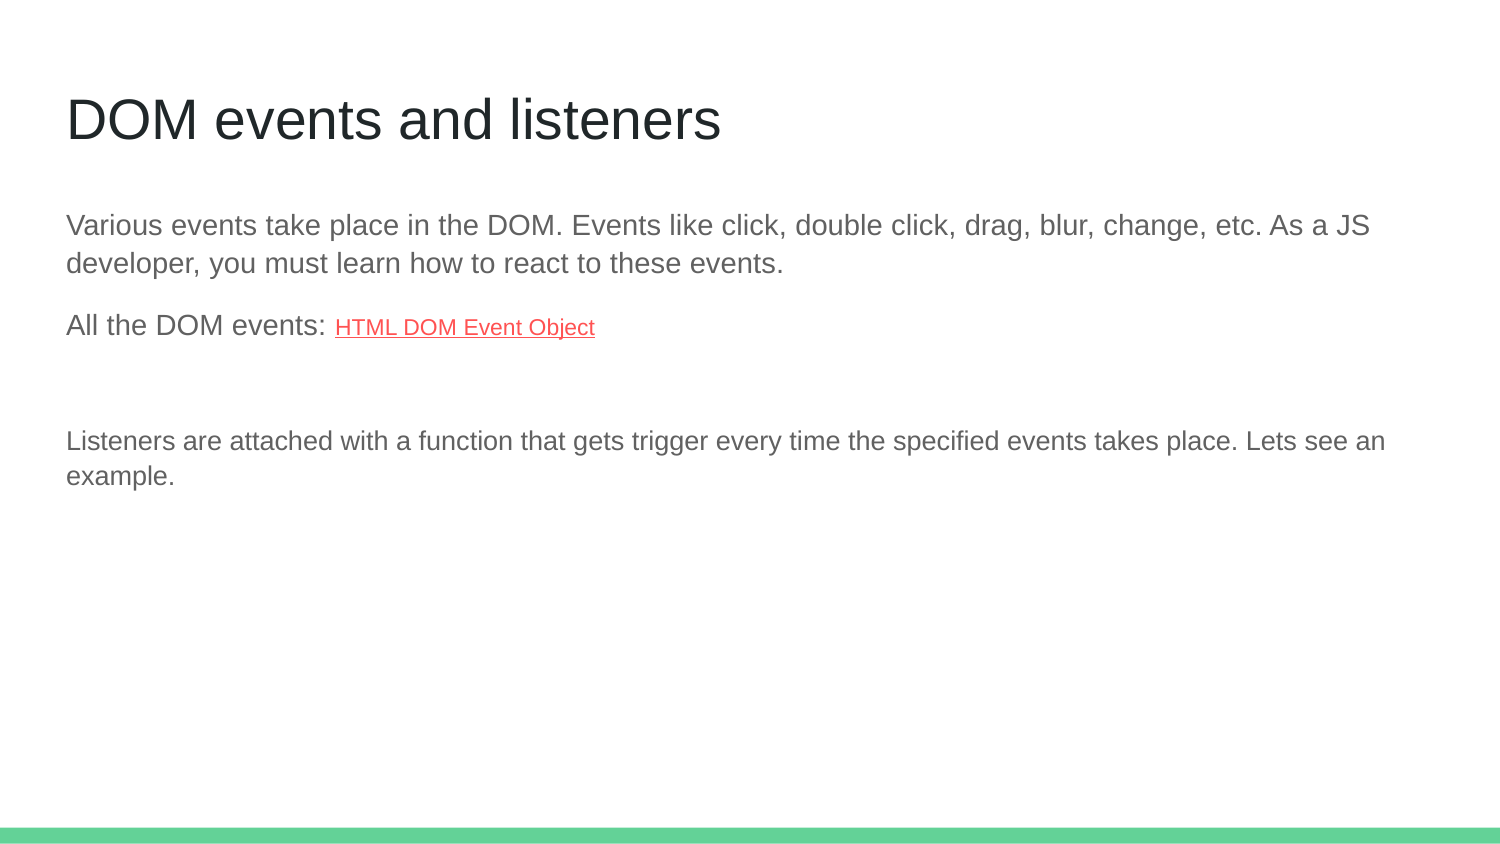

# DOM events and listeners
Various events take place in the DOM. Events like click, double click, drag, blur, change, etc. As a JS developer, you must learn how to react to these events.
All the DOM events: HTML DOM Event Object

Listeners are attached with a function that gets trigger every time the specified events takes place. Lets see an example.